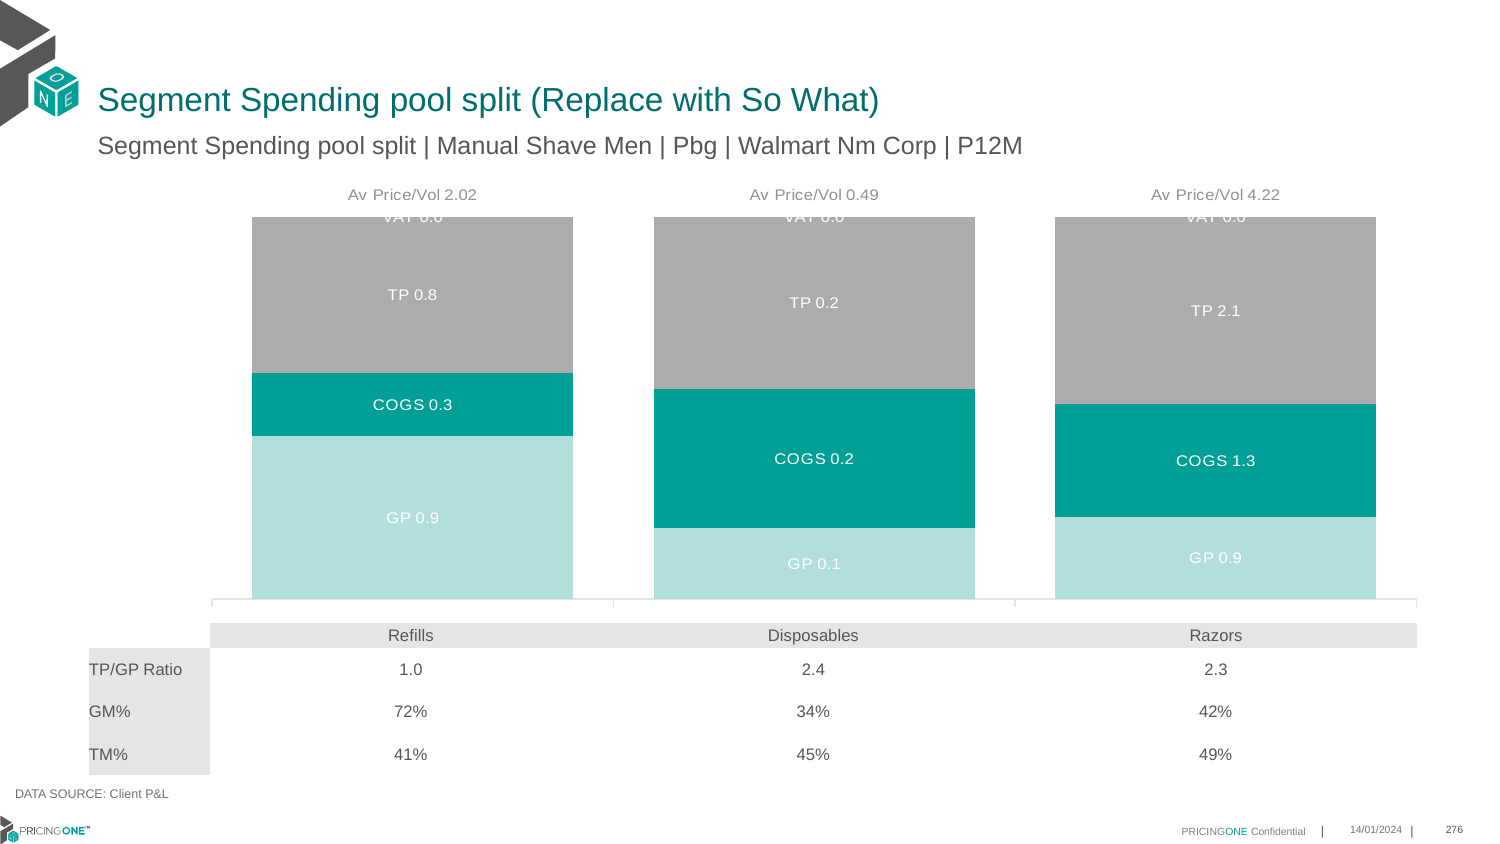

# Segment Spending pool split (Replace with So What)
Segment Spending pool split | Manual Shave Men | Pbg | Walmart Nm Corp | P12M

### Chart

| Category | GP | COGS | TP | VAT |
|---|---|---|---|---|
| Av Price/Vol 2.02 | 0.864 | 0.335 | 0.8264 | 0.0 |
| Av Price/Vol 0.49 | 0.0906 | 0.1769 | 0.2201 | 0.0 |
| Av Price/Vol 4.22 | 0.9065 | 1.2523 | 2.0639 | 0.0 |
|  | Refills | Disposables | Razors |
| --- | --- | --- | --- |
| TP/GP Ratio | 1.0 | 2.4 | 2.3 |
| GM% | 72% | 34% | 42% |
| TM% | 41% | 45% | 49% |
DATA SOURCE: Client P&L

14/01/2024
276